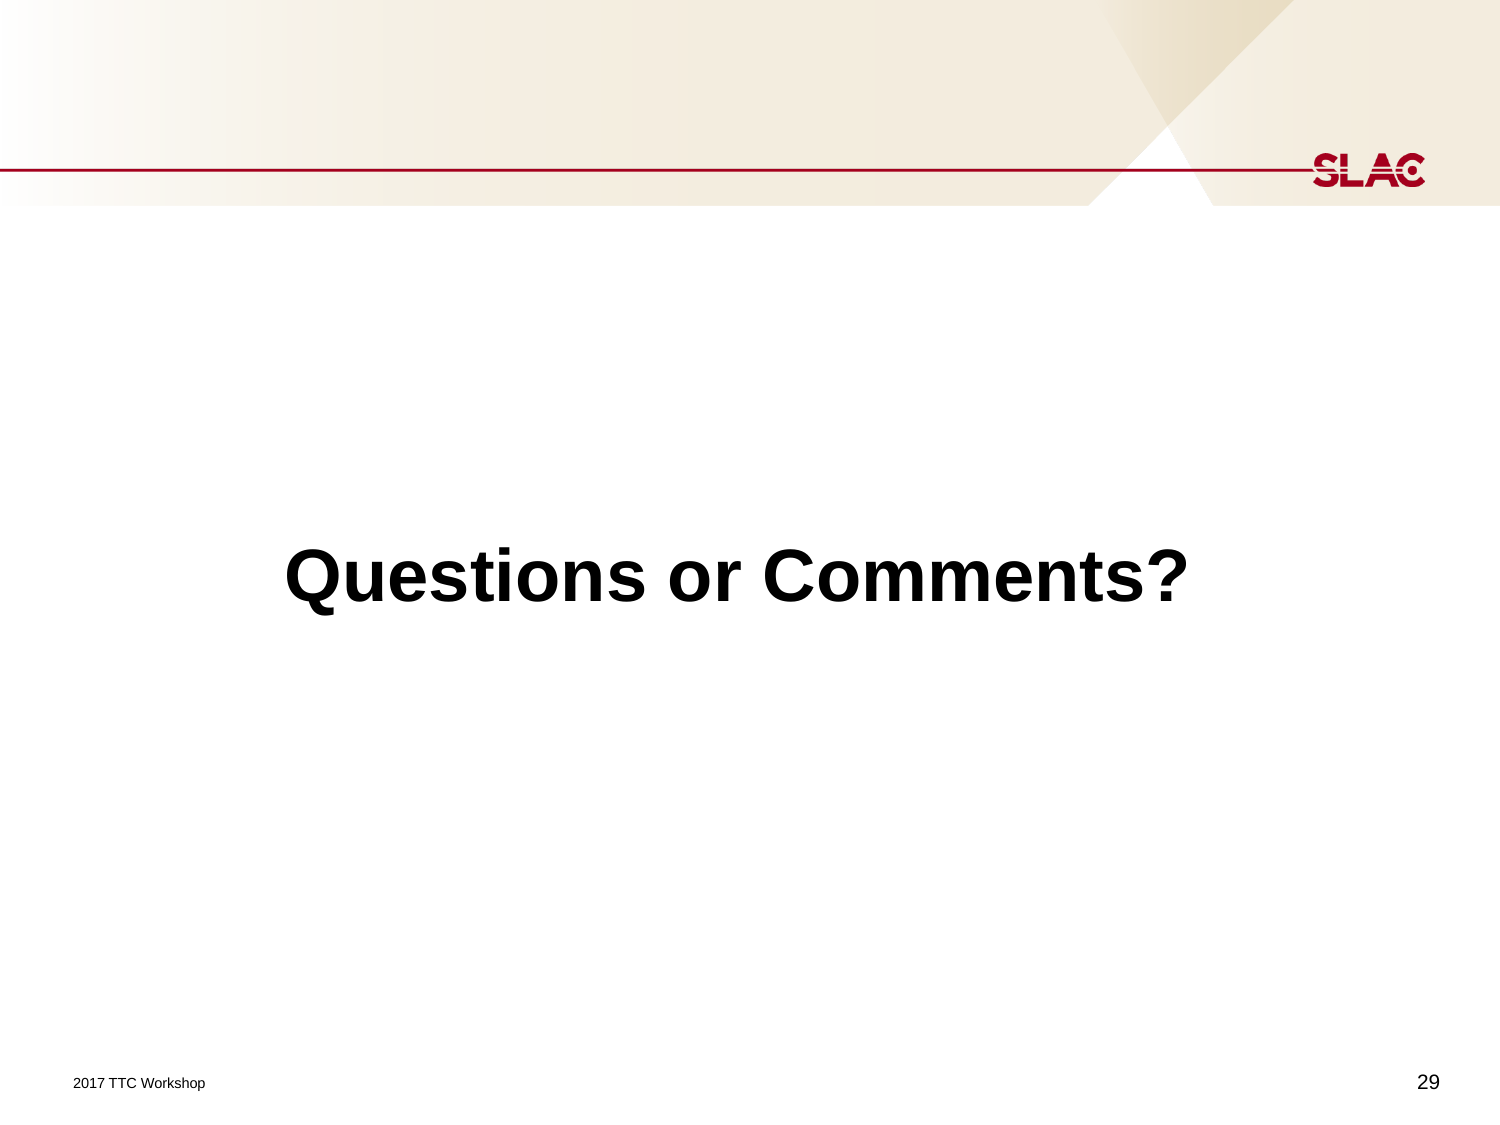

Questions or Comments?
29
2017 TTC Workshop